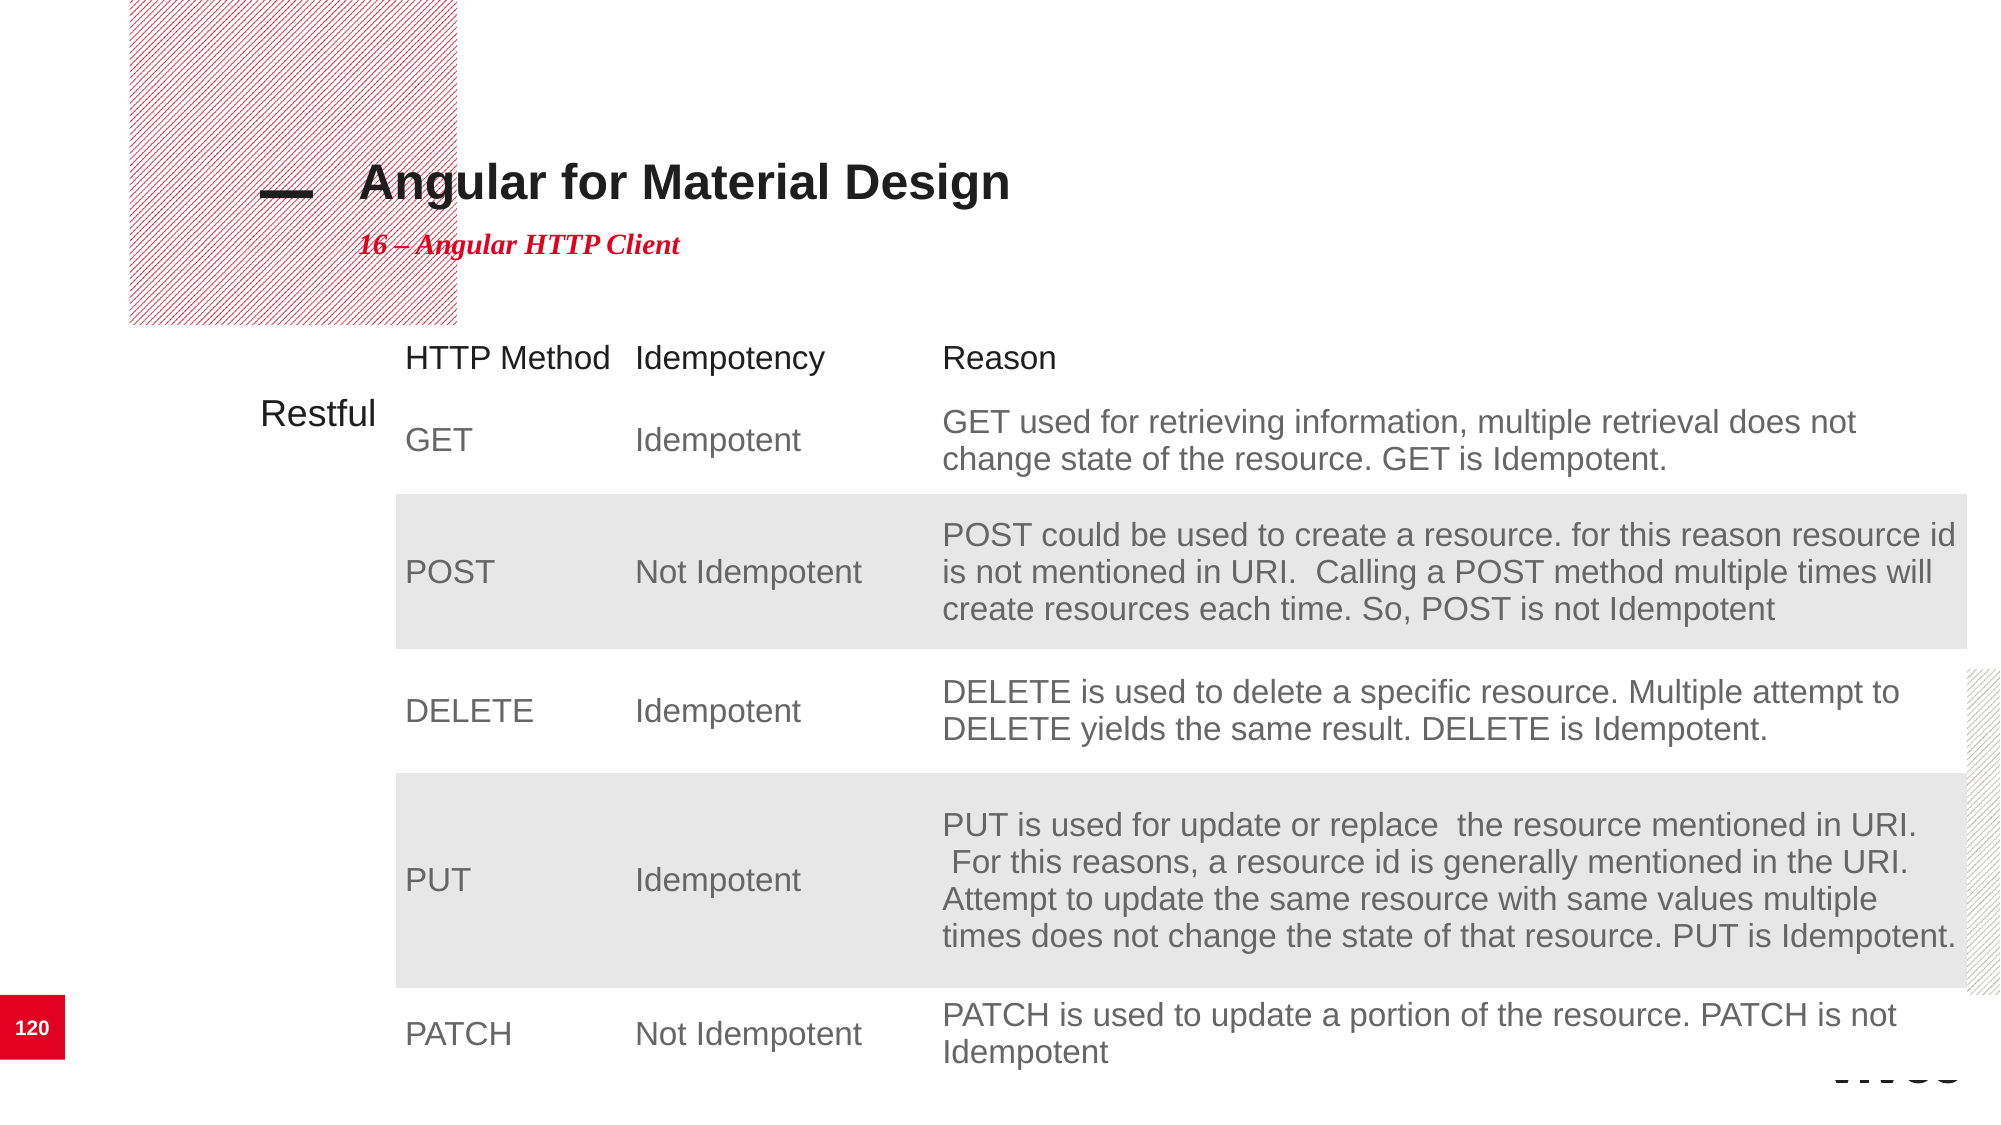

# Angular for Material Design
16 – Angular HTTP Client
| HTTP Method | Idempotency | Reason |
| --- | --- | --- |
| GET | Idempotent | GET used for retrieving information, multiple retrieval does not change state of the resource. GET is Idempotent. |
| POST | Not Idempotent | POST could be used to create a resource. for this reason resource id is not mentioned in URI.  Calling a POST method multiple times will create resources each time. So, POST is not Idempotent |
| DELETE | Idempotent | DELETE is used to delete a specific resource. Multiple attempt to DELETE yields the same result. DELETE is Idempotent. |
| PUT | Idempotent | PUT is used for update or replace  the resource mentioned in URI.  For this reasons, a resource id is generally mentioned in the URI. Attempt to update the same resource with same values multiple times does not change the state of that resource. PUT is Idempotent. |
| PATCH | Not Idempotent | PATCH is used to update a portion of the resource. PATCH is not Idempotent |
Restful